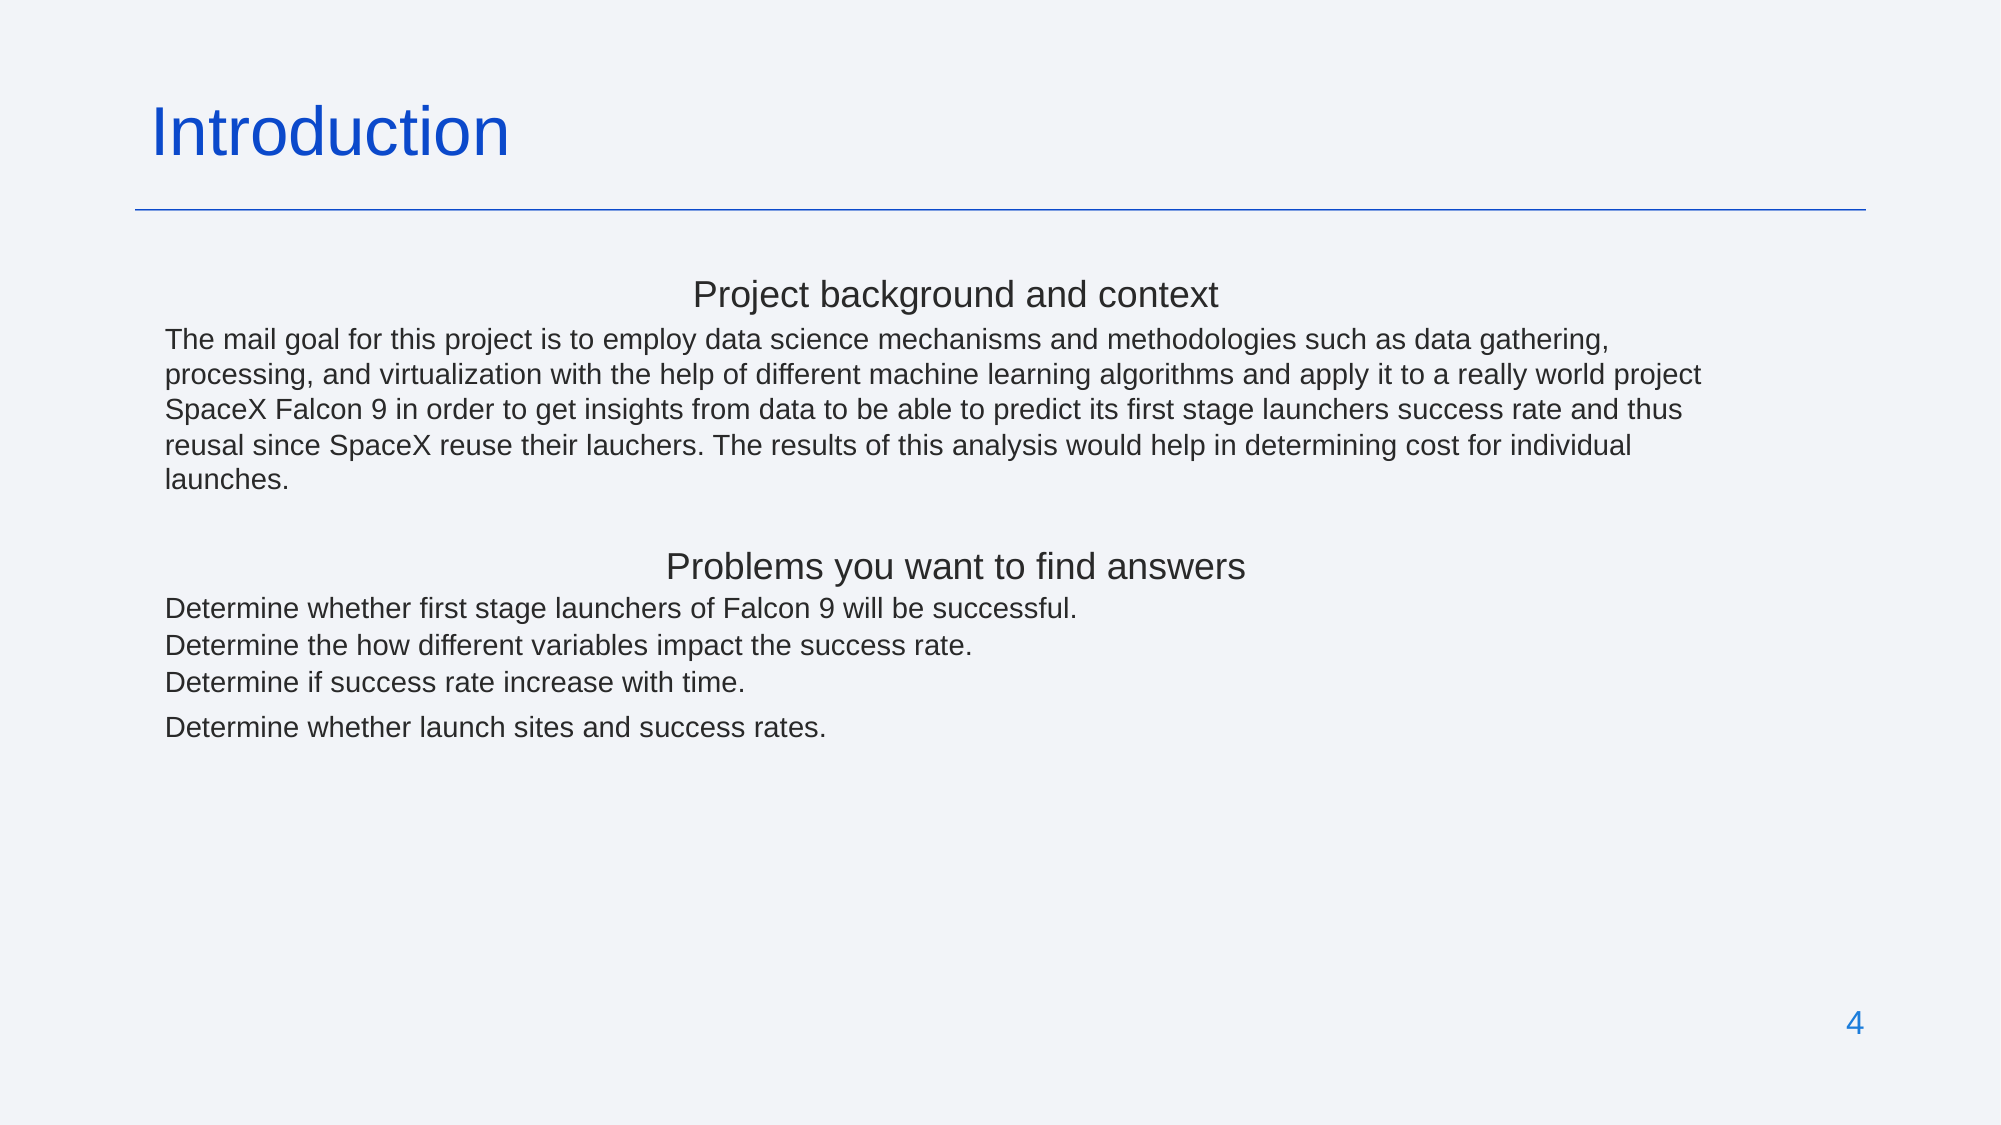

Introduction
Project background and context
The mail goal for this project is to employ data science mechanisms and methodologies such as data gathering, processing, and virtualization with the help of different machine learning algorithms and apply it to a really world project SpaceX Falcon 9 in order to get insights from data to be able to predict its first stage launchers success rate and thus reusal since SpaceX reuse their lauchers. The results of this analysis would help in determining cost for individual launches.

Problems you want to find answers
Determine whether first stage launchers of Falcon 9 will be successful.
Determine the how different variables impact the success rate.
Determine if success rate increase with time.
Determine whether launch sites and success rates.
4